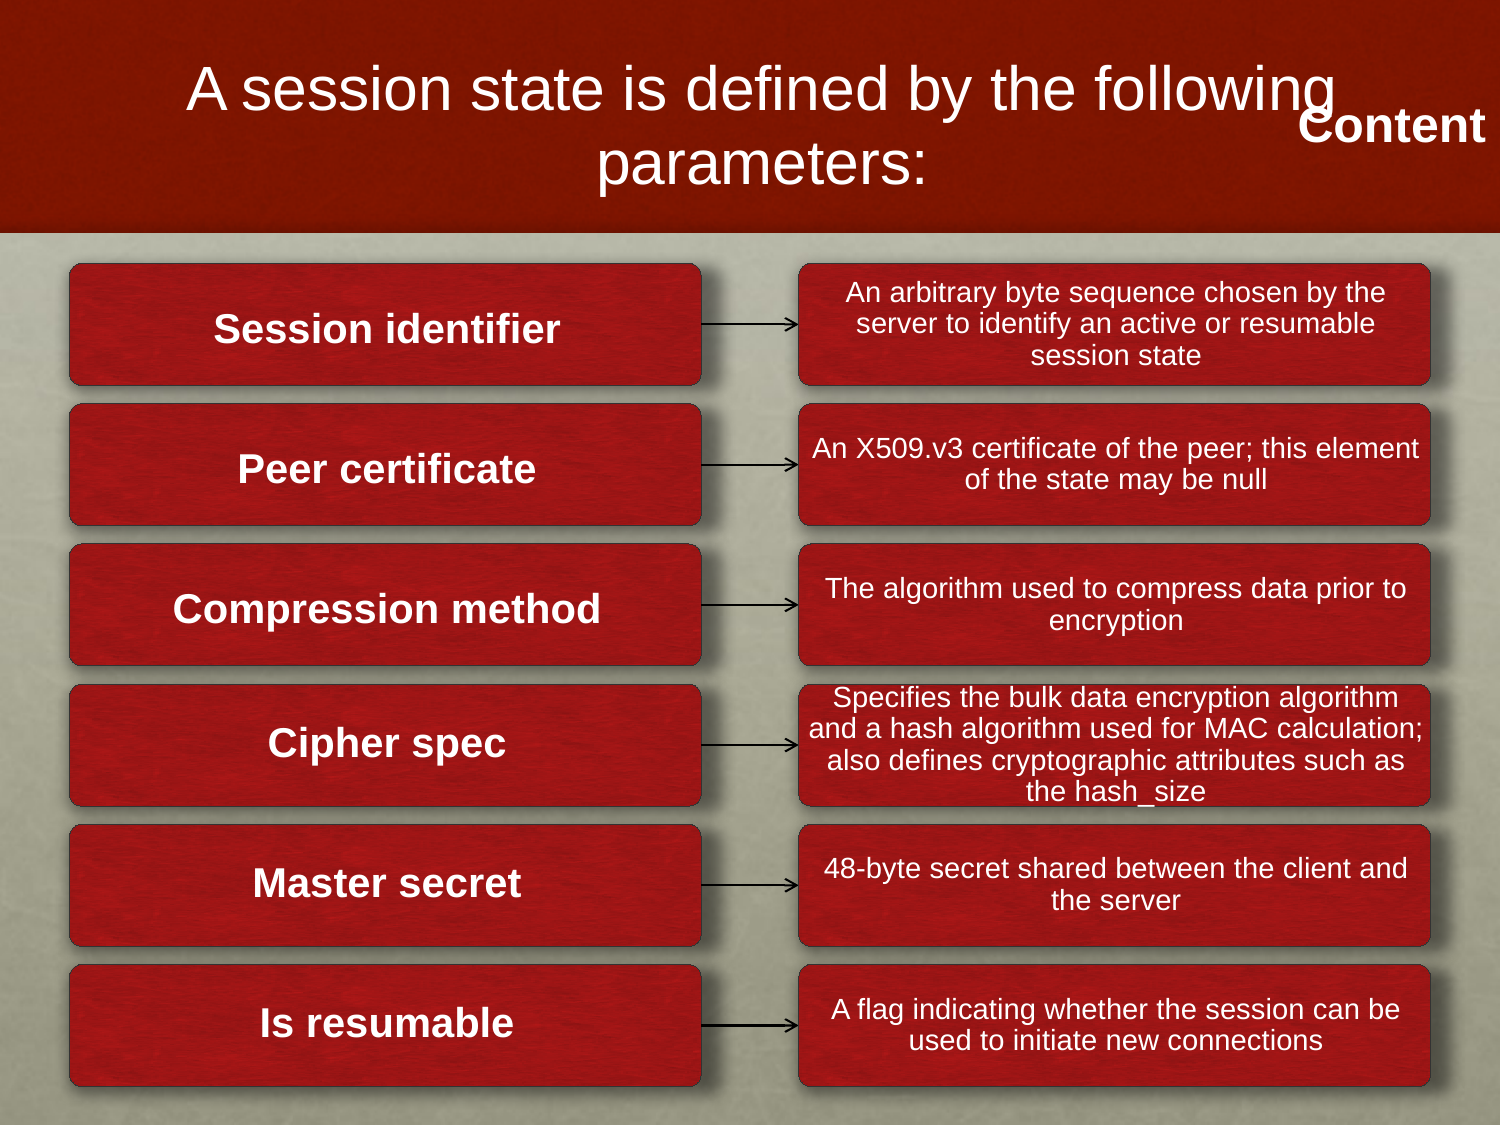

# A session state is defined by the following parameters:
Session identifier

An arbitrary byte sequence chosen by the server to identify an active or resumable session state
Peer certificate

An X509.v3 certificate of the peer; this element of the state may be null
Compression method

The algorithm used to compress data prior to encryption
Cipher spec

Specifies the bulk data encryption algorithm and a hash algorithm used for MAC calculation; also defines cryptographic attributes such as the hash_size
Master secret

48-byte secret shared between the client and the server
Is resumable

A flag indicating whether the session can be used to initiate new connections